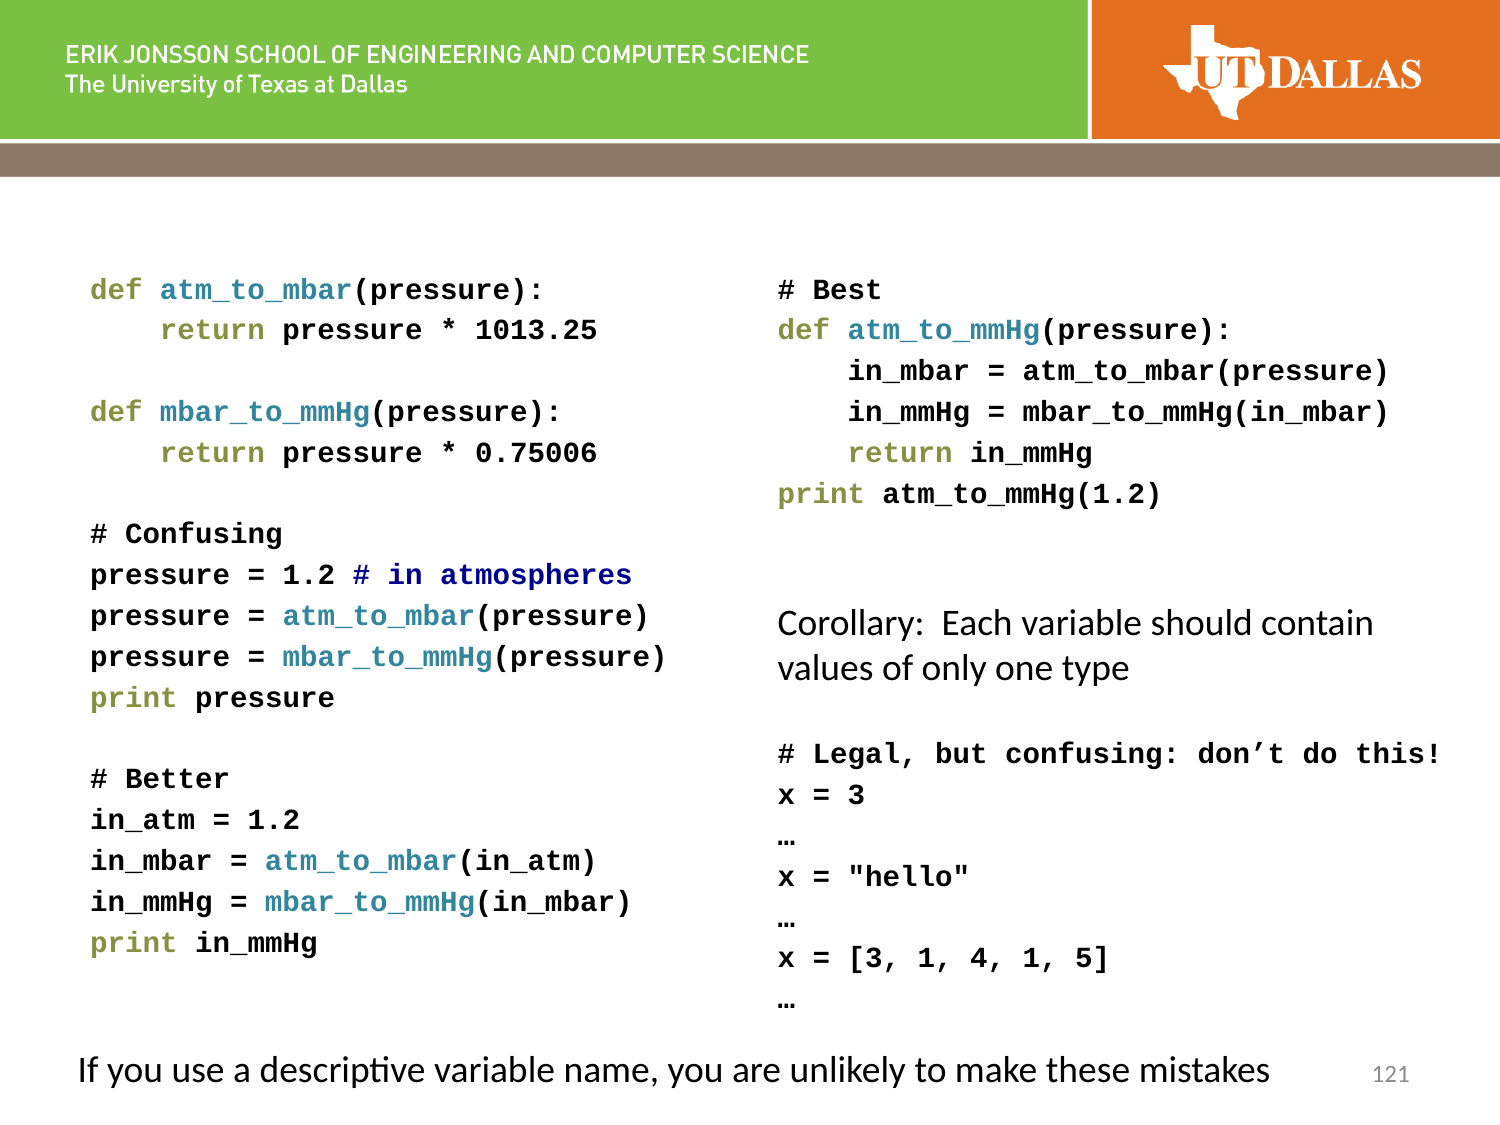

#
def atm_to_mbar(pressure):
    return pressure * 1013.25

def mbar_to_mmHg(pressure):
    return pressure * 0.75006

# Confusing
pressure = 1.2 # in atmospheres
pressure = atm_to_mbar(pressure)
pressure = mbar_to_mmHg(pressure)
print pressure

# Better
in_atm = 1.2
in_mbar = atm_to_mbar(in_atm)
in_mmHg = mbar_to_mmHg(in_mbar)
print in_mmHg

# Best
def atm_to_mmHg(pressure):
    in_mbar = atm_to_mbar(pressure)
    in_mmHg = mbar_to_mmHg(in_mbar)
    return in_mmHg
print atm_to_mmHg(1.2)

Corollary:  Each variable should contain values of only one type

# Legal, but confusing: don’t do this!
x = 3
…
x = "hello"
…
x = [3, 1, 4, 1, 5]
…

If you use a descriptive variable name, you are unlikely to make these mistakes
121